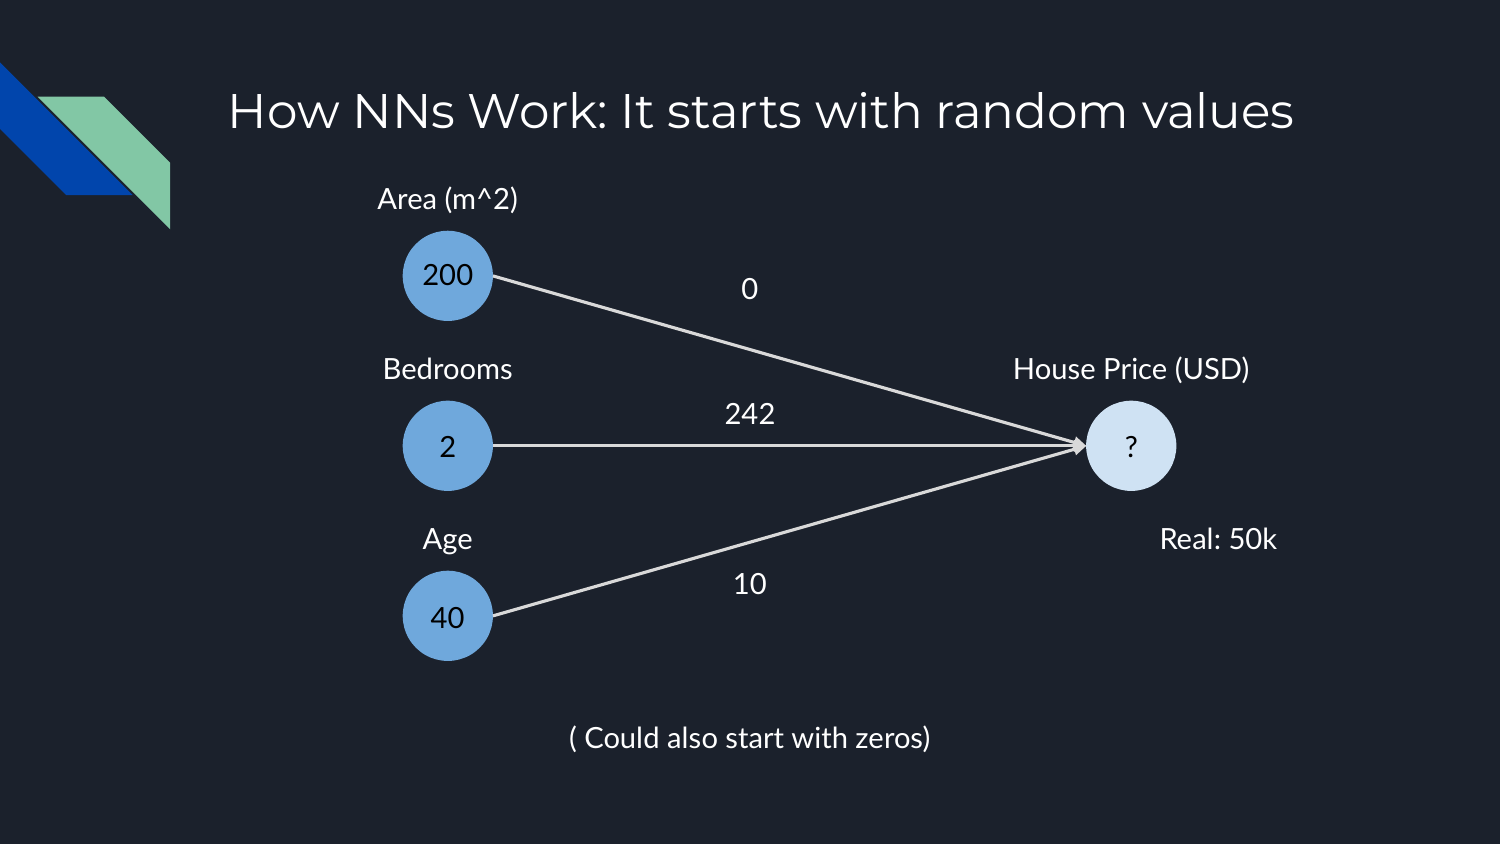

# How NNs Work: It starts with random values
Area (m^2)

200
0
Bedrooms
House Price (USD)
242

2
?
Age
Real: 50k
10

40
( Could also start with zeros)